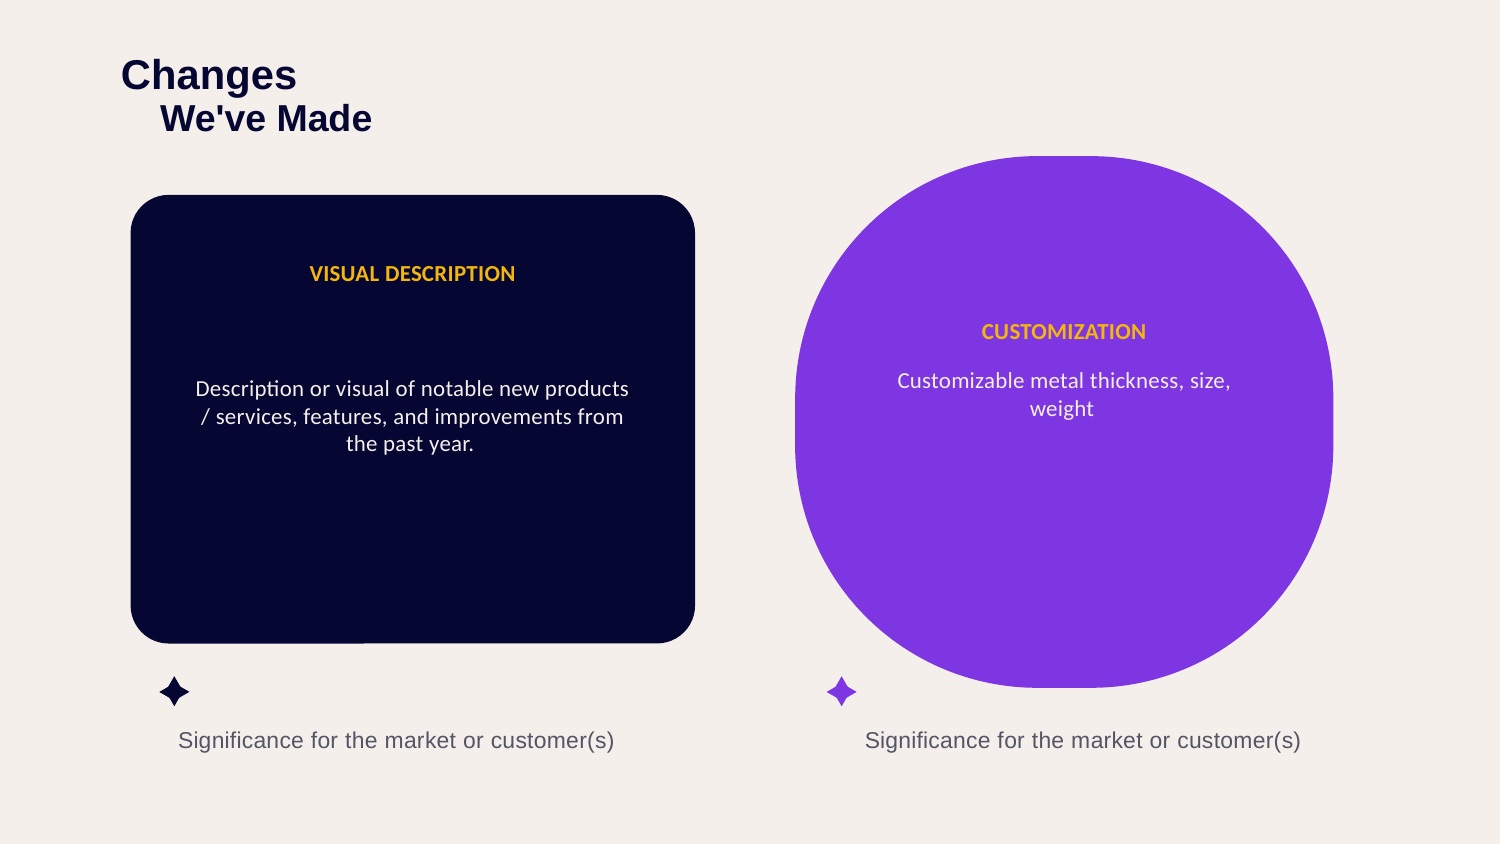

Changes
We've Made

CUSTOMIZATION
VISUAL DESCRIPTION
Description or visual of notable new products / services, features, and improvements from the past year.
Customizable metal thickness, size,
weight

Significance for the market or customer(s)
Significance for the market or customer(s)